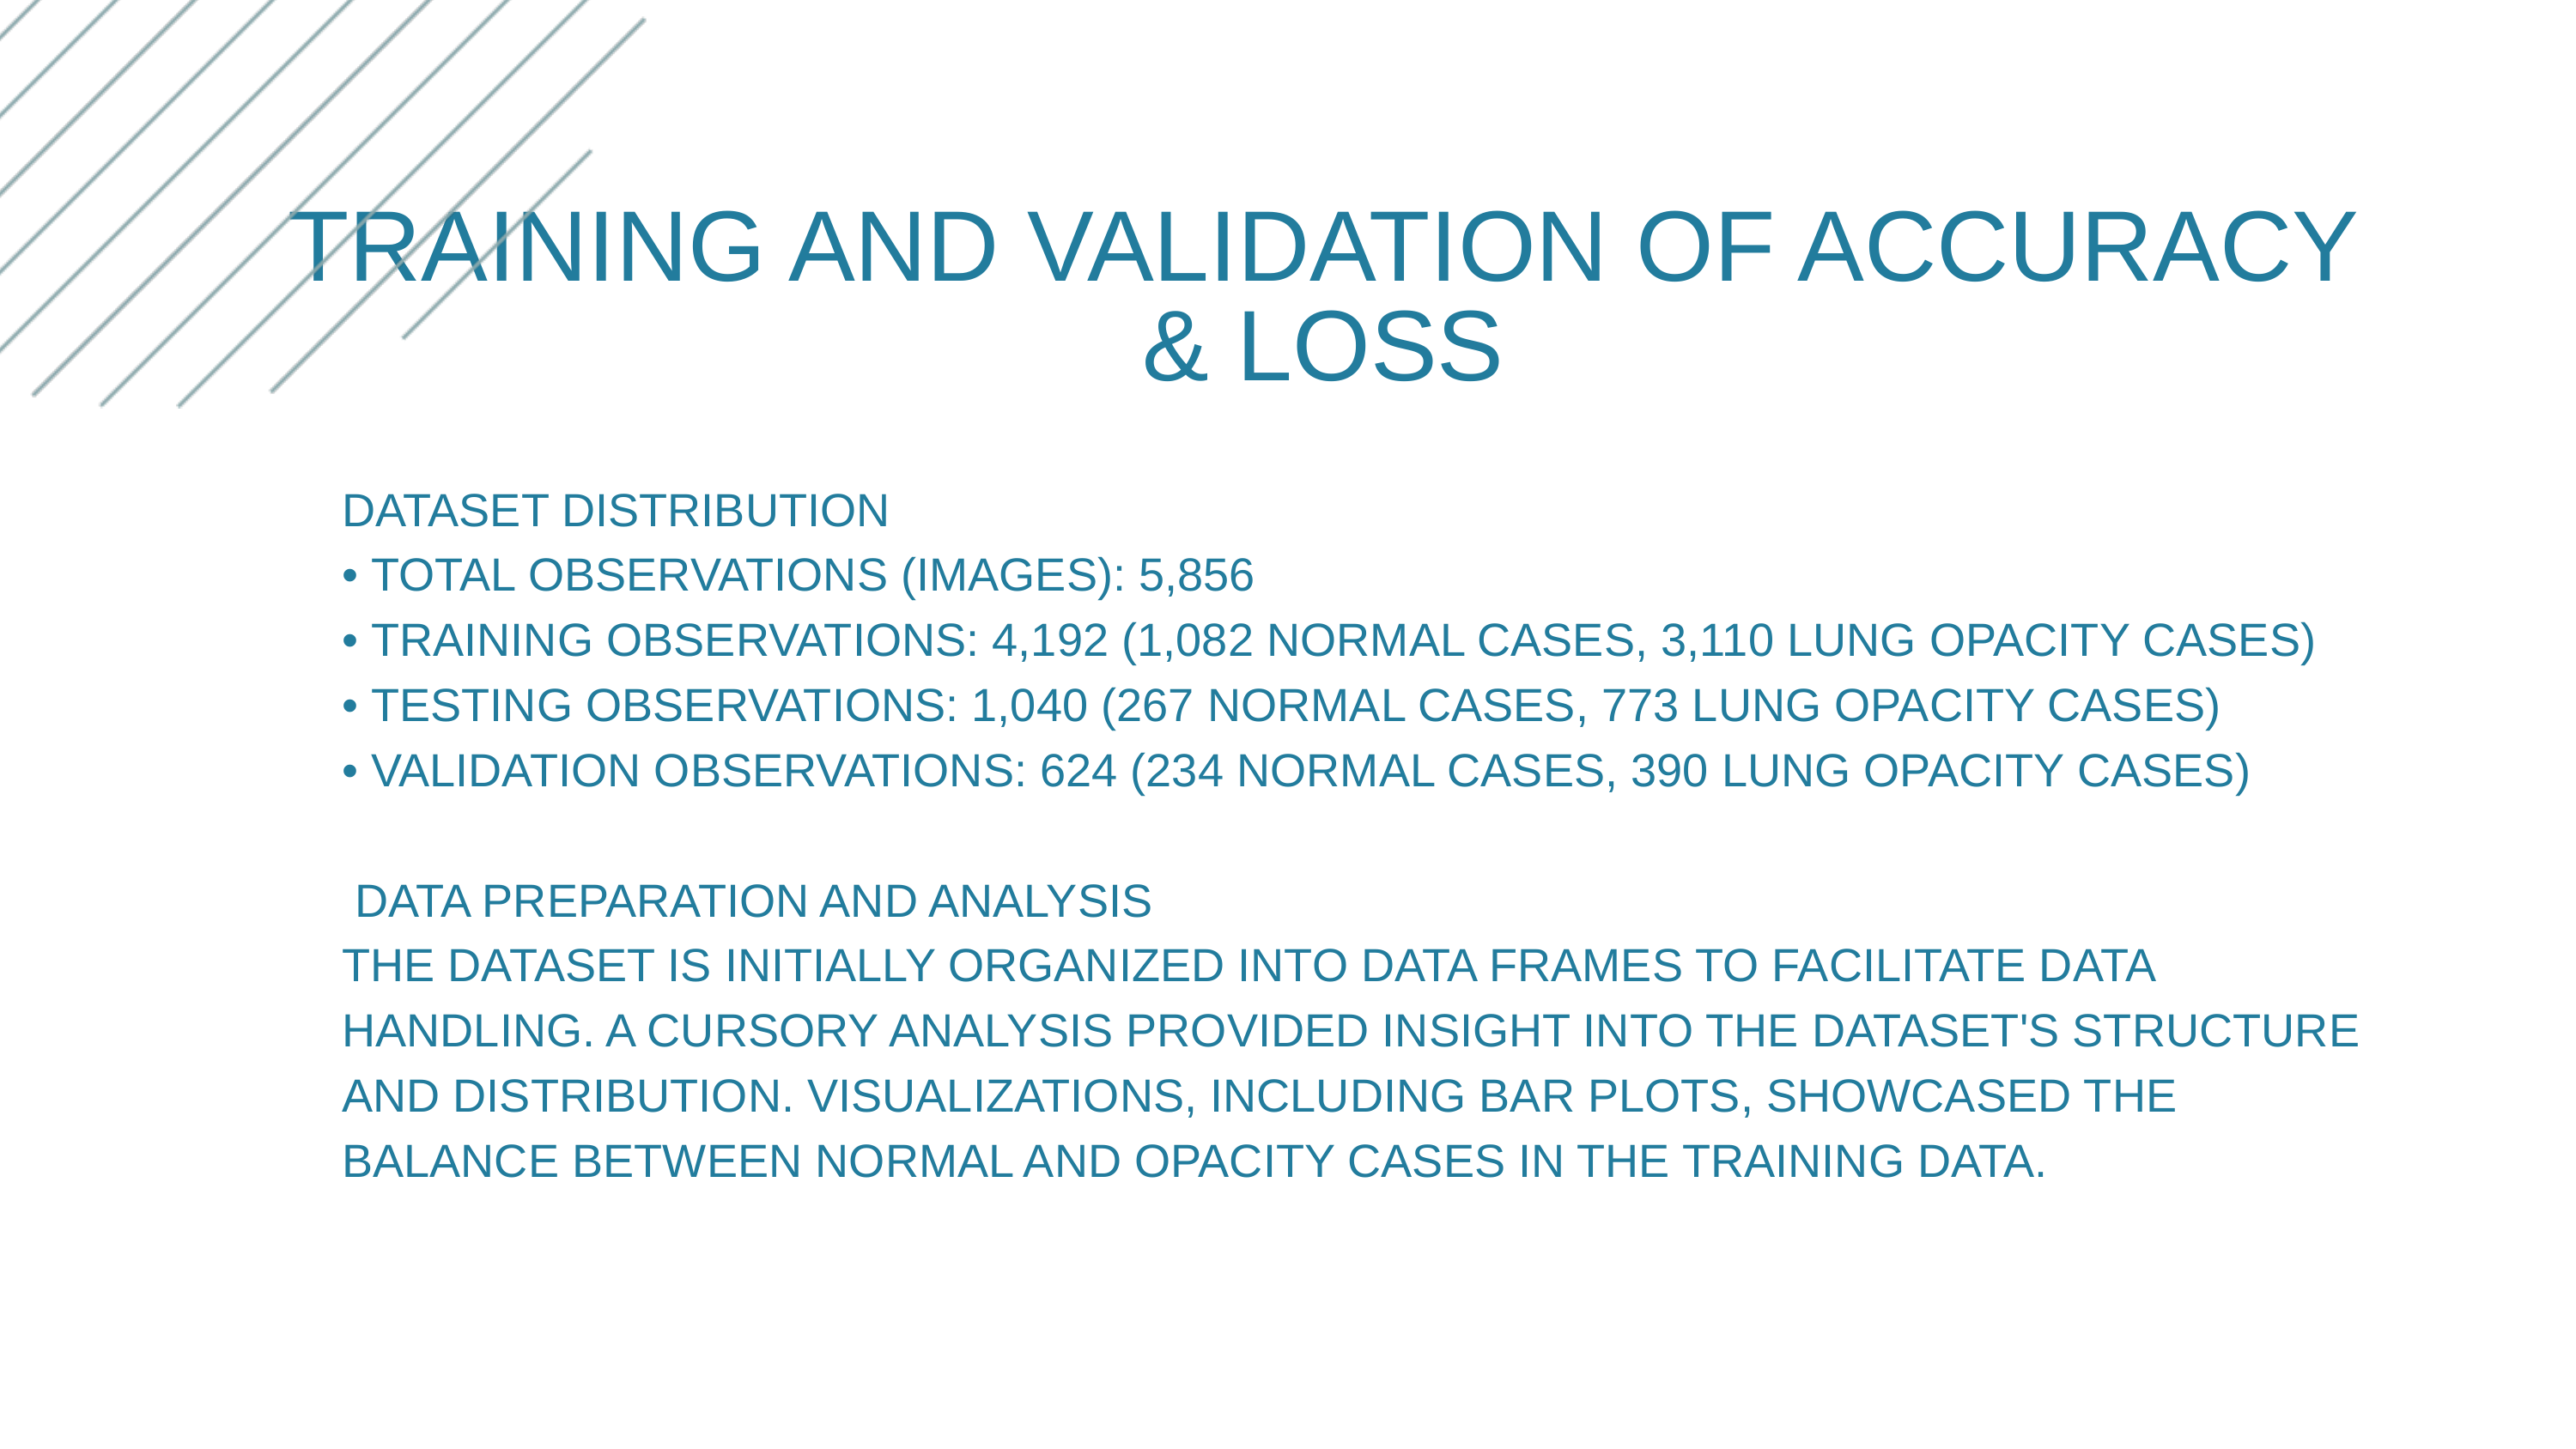

TRAINING AND VALIDATION OF ACCURACY & LOSS

DATASET DISTRIBUTION
• TOTAL OBSERVATIONS (IMAGES): 5,856
• TRAINING OBSERVATIONS: 4,192 (1,082 NORMAL CASES, 3,110 LUNG OPACITY CASES)
• TESTING OBSERVATIONS: 1,040 (267 NORMAL CASES, 773 LUNG OPACITY CASES)
• VALIDATION OBSERVATIONS: 624 (234 NORMAL CASES, 390 LUNG OPACITY CASES)

 DATA PREPARATION AND ANALYSIS
THE DATASET IS INITIALLY ORGANIZED INTO DATA FRAMES TO FACILITATE DATA HANDLING. A CURSORY ANALYSIS PROVIDED INSIGHT INTO THE DATASET'S STRUCTURE AND DISTRIBUTION. VISUALIZATIONS, INCLUDING BAR PLOTS, SHOWCASED THE BALANCE BETWEEN NORMAL AND OPACITY CASES IN THE TRAINING DATA.